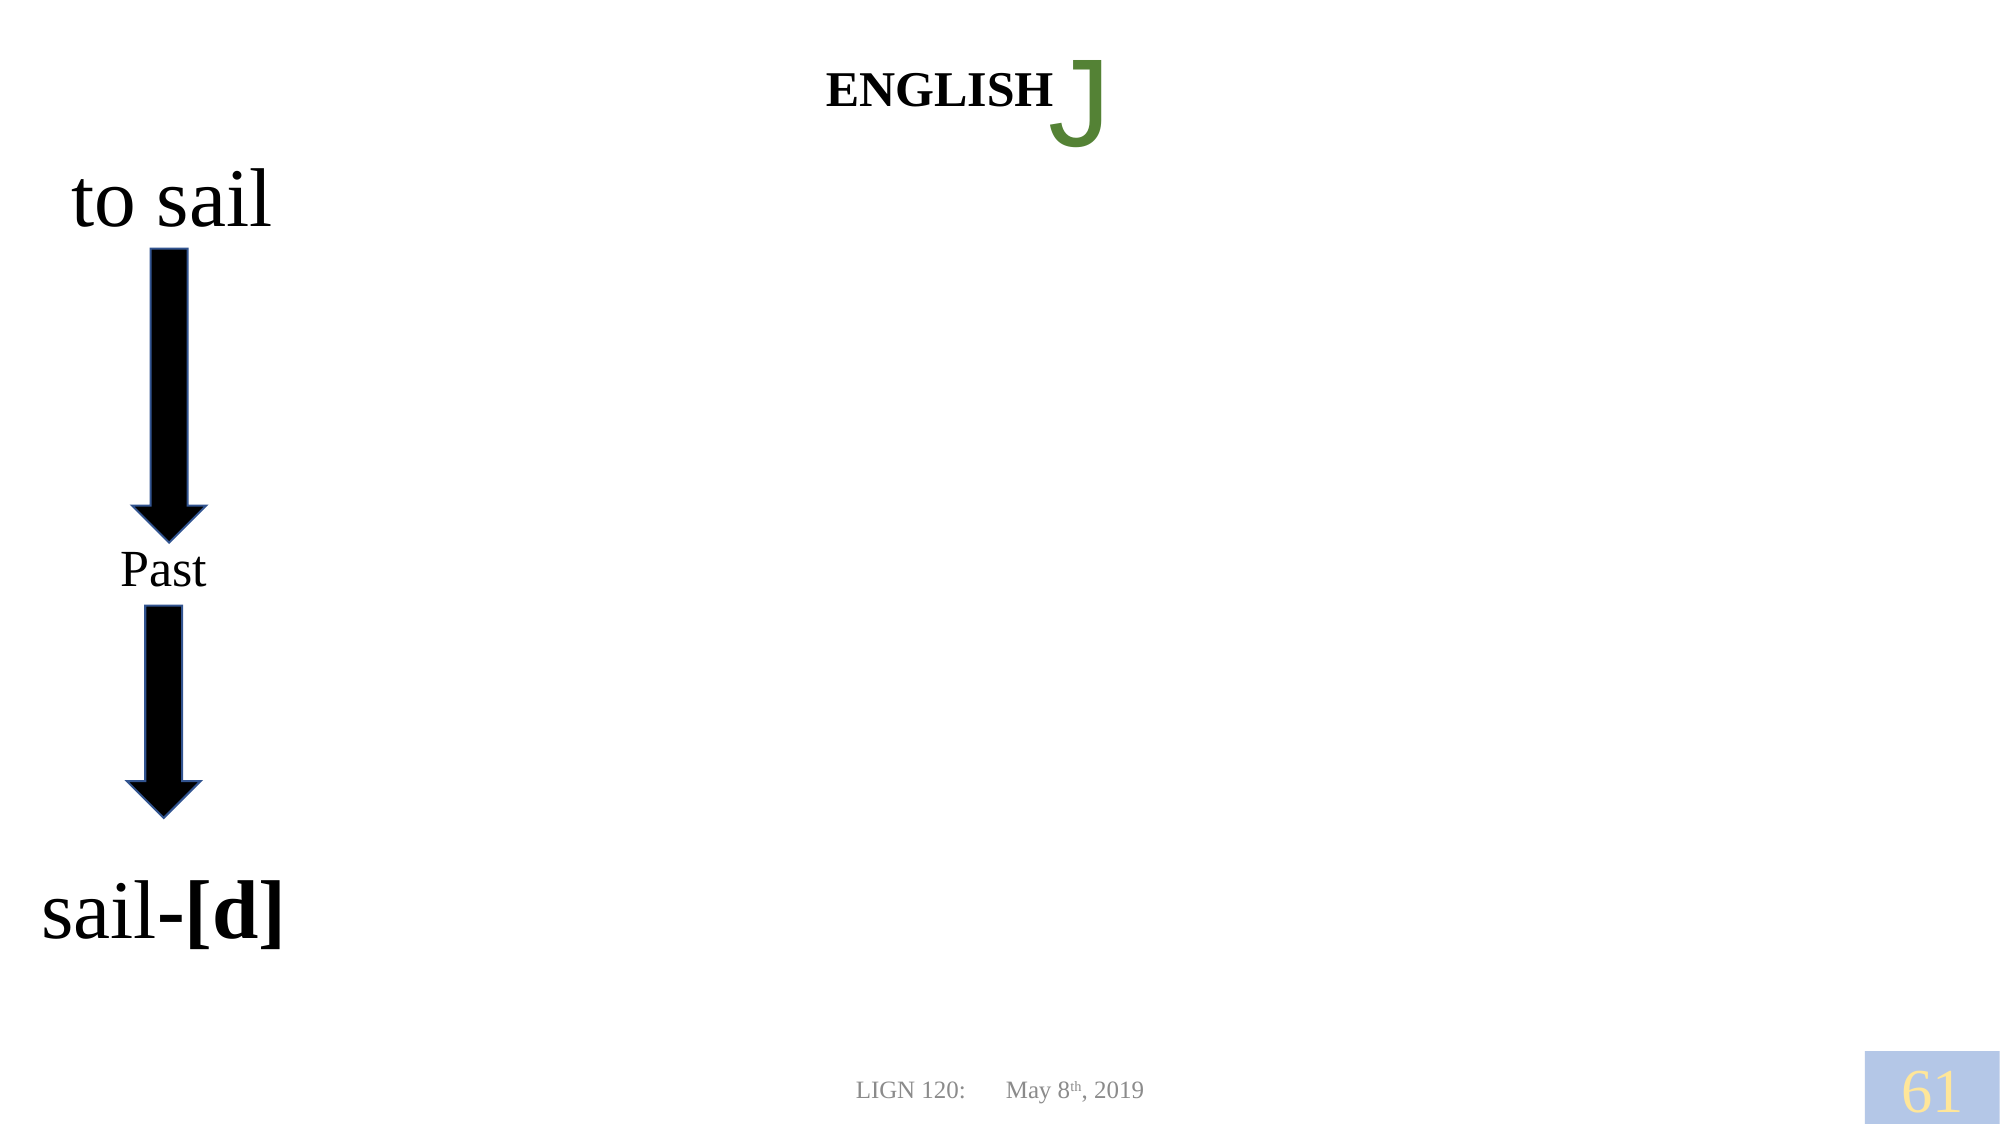

ENGLISH
J
to sail

Past

sail-[d]
61
LIGN 120:	May 8th, 2019